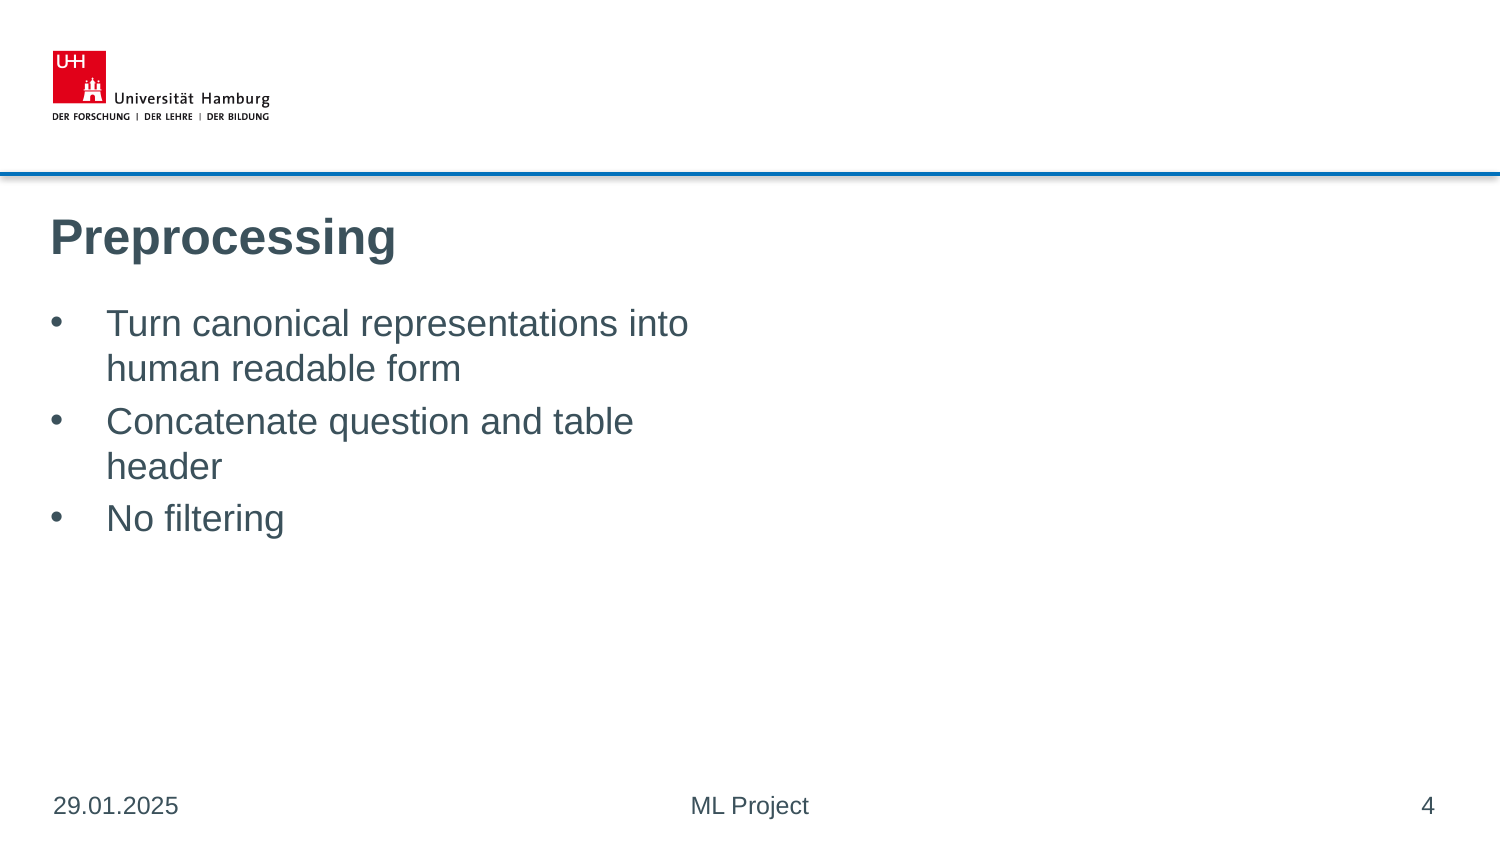

# Preprocessing
Turn canonical representations into human readable form
Concatenate question and table header
No filtering

29.01.2025
4
ML Project